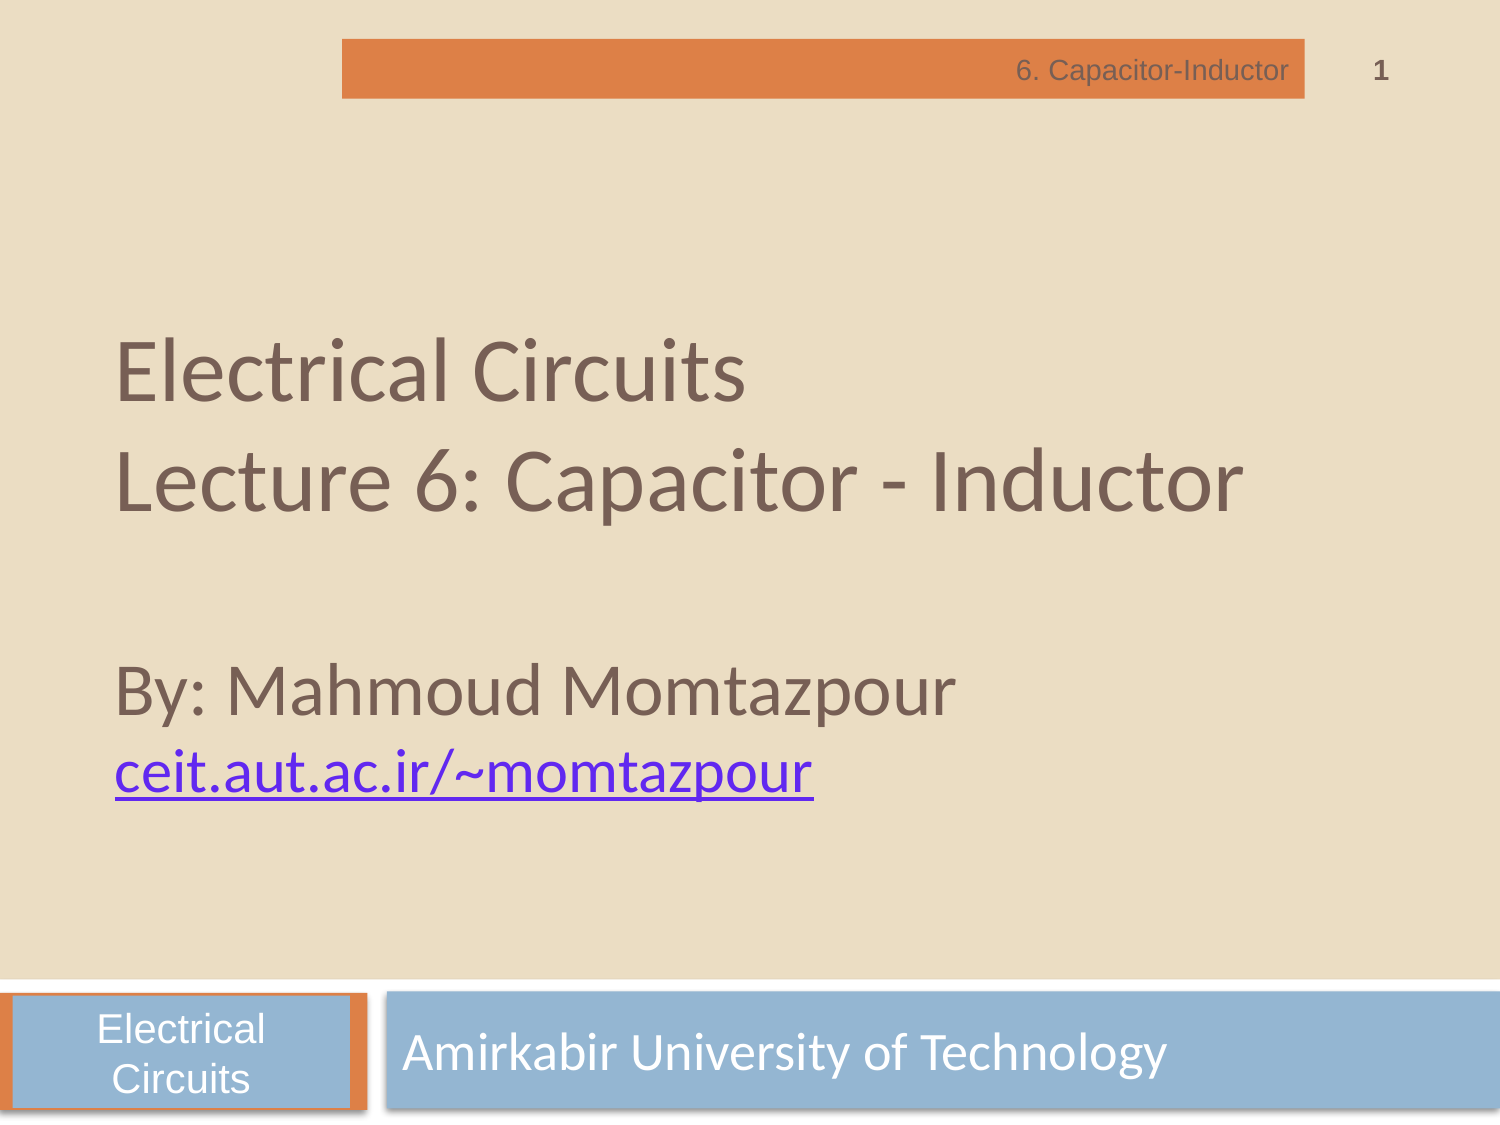

1
6. Capacitor-Inductor
# Electrical Circuits Lecture 6: Capacitor - Inductor By: Mahmoud Momtazpour ceit.aut.ac.ir/~momtazpour
Amirkabir University of Technology
Electrical Circuits